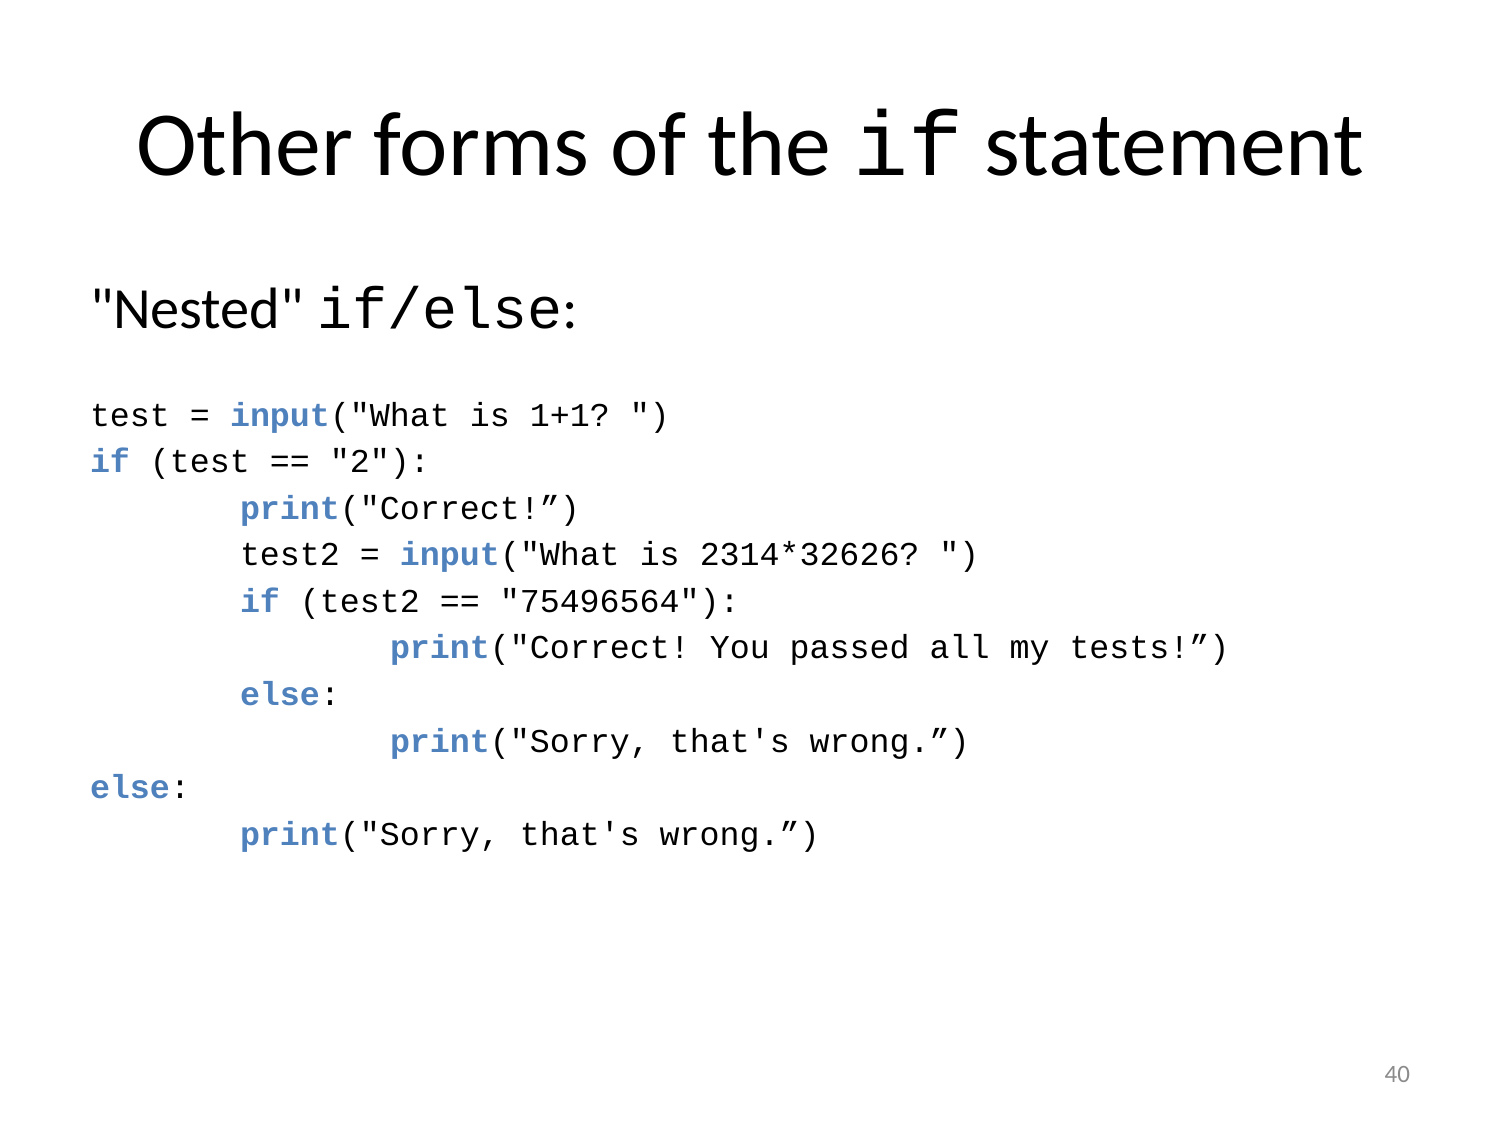

# Other forms of the if statement
"Nested" if/else:

test = input("What is 1+1? ")
if (test == "2"):
	print("Correct!”)
	test2 = input("What is 2314*32626? ")
	if (test2 == "75496564"):
		print("Correct! You passed all my tests!”)
	else:
		print("Sorry, that's wrong.”)
else:
	print("Sorry, that's wrong.”)

40